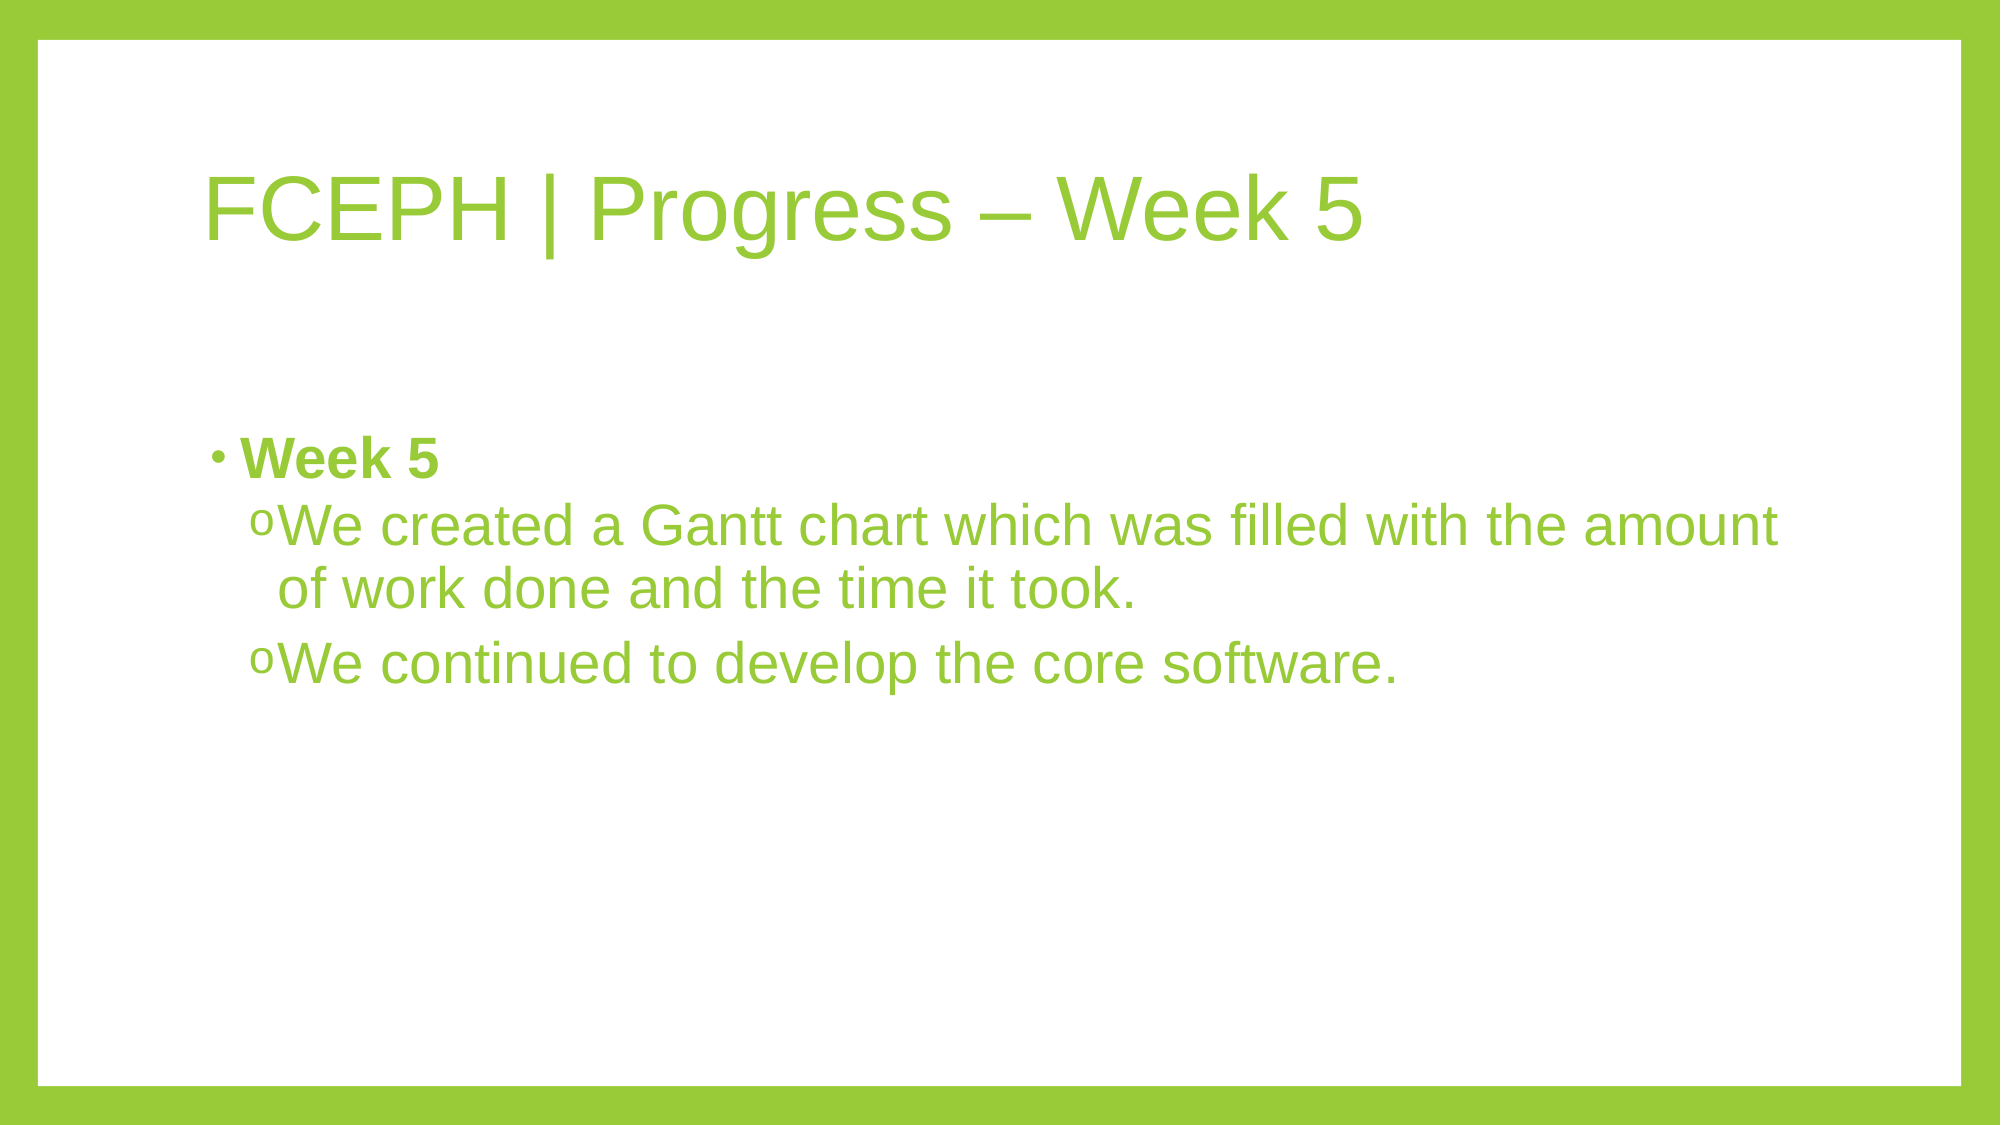

# FCEPH | Progress – Week 5
Week 5
We created a Gantt chart which was filled with the amount of work done and the time it took.
We continued to develop the core software.